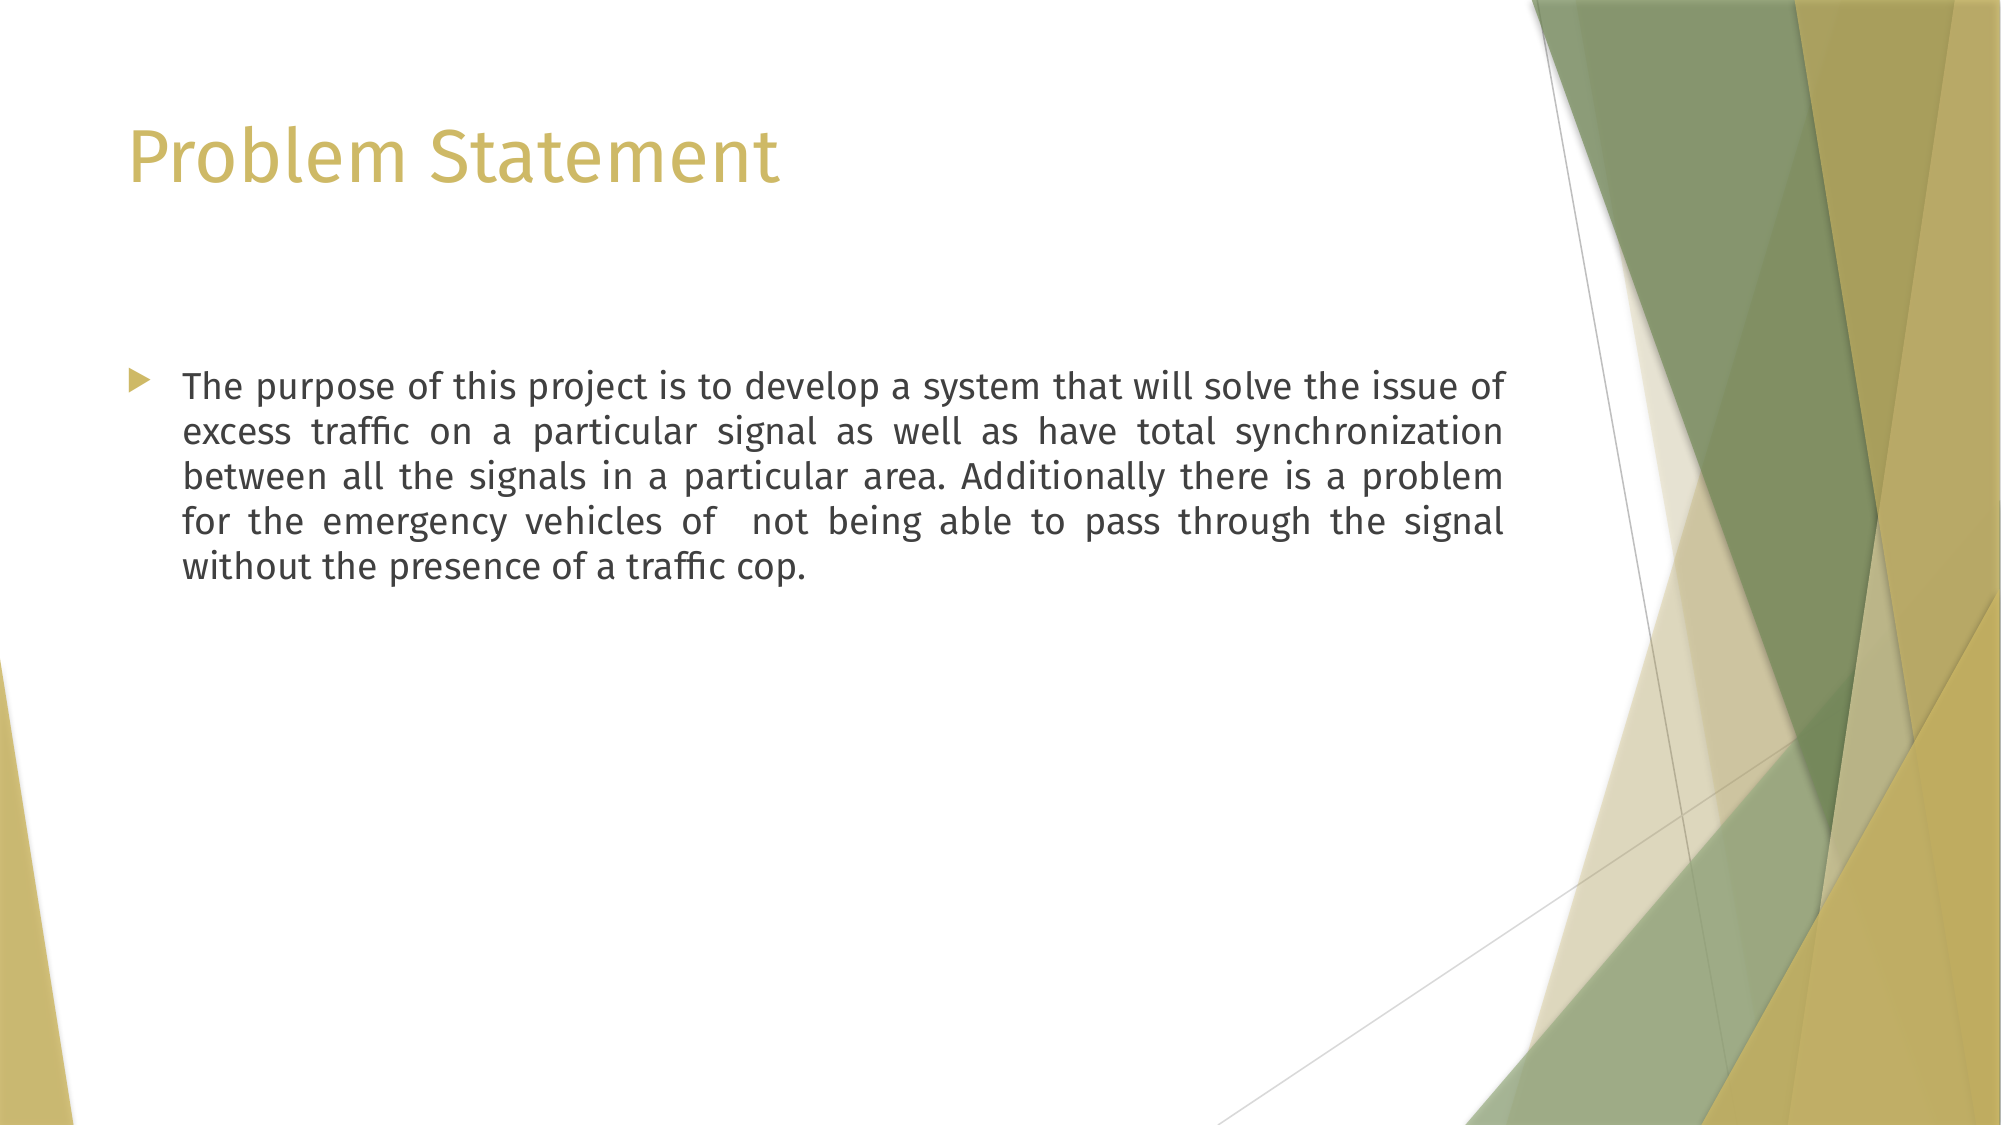

# Problem Statement
The purpose of this project is to develop a system that will solve the issue of excess traffic on a particular signal as well as have total synchronization between all the signals in a particular area. Additionally there is a problem for the emergency vehicles of  not being able to pass through the signal without the presence of a traffic cop.